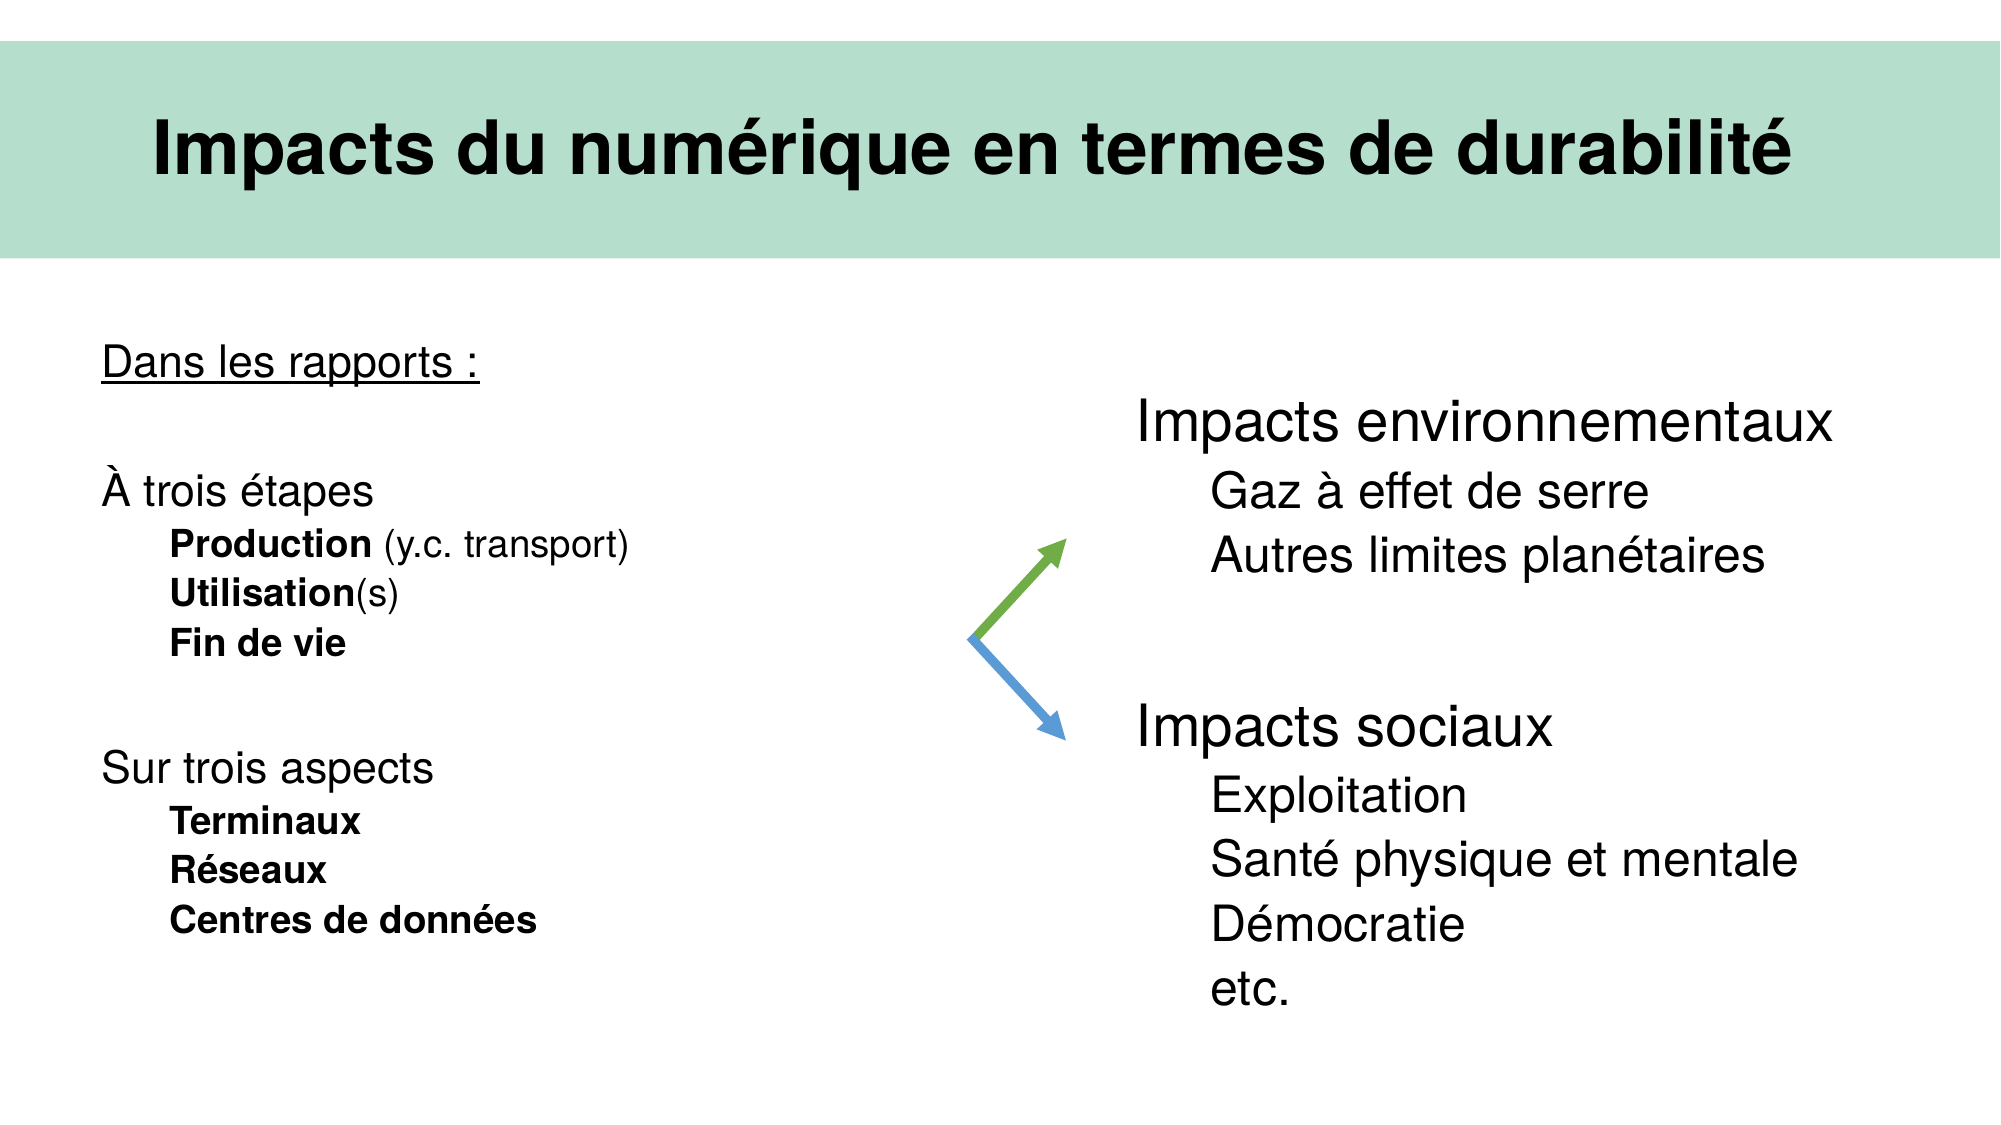

# Impacts du numérique en termes de durabilité
Dans les rapports :

À trois étapes
Production (y.c. transport)
Utilisation(s)
Fin de vie

Sur trois aspects
Terminaux
Réseaux
Centres de données

Impacts environnementaux
Gaz à effet de serre
Autres limites planétaires
Impacts sociaux
Exploitation
Santé physique et mentale
Démocratie
etc.